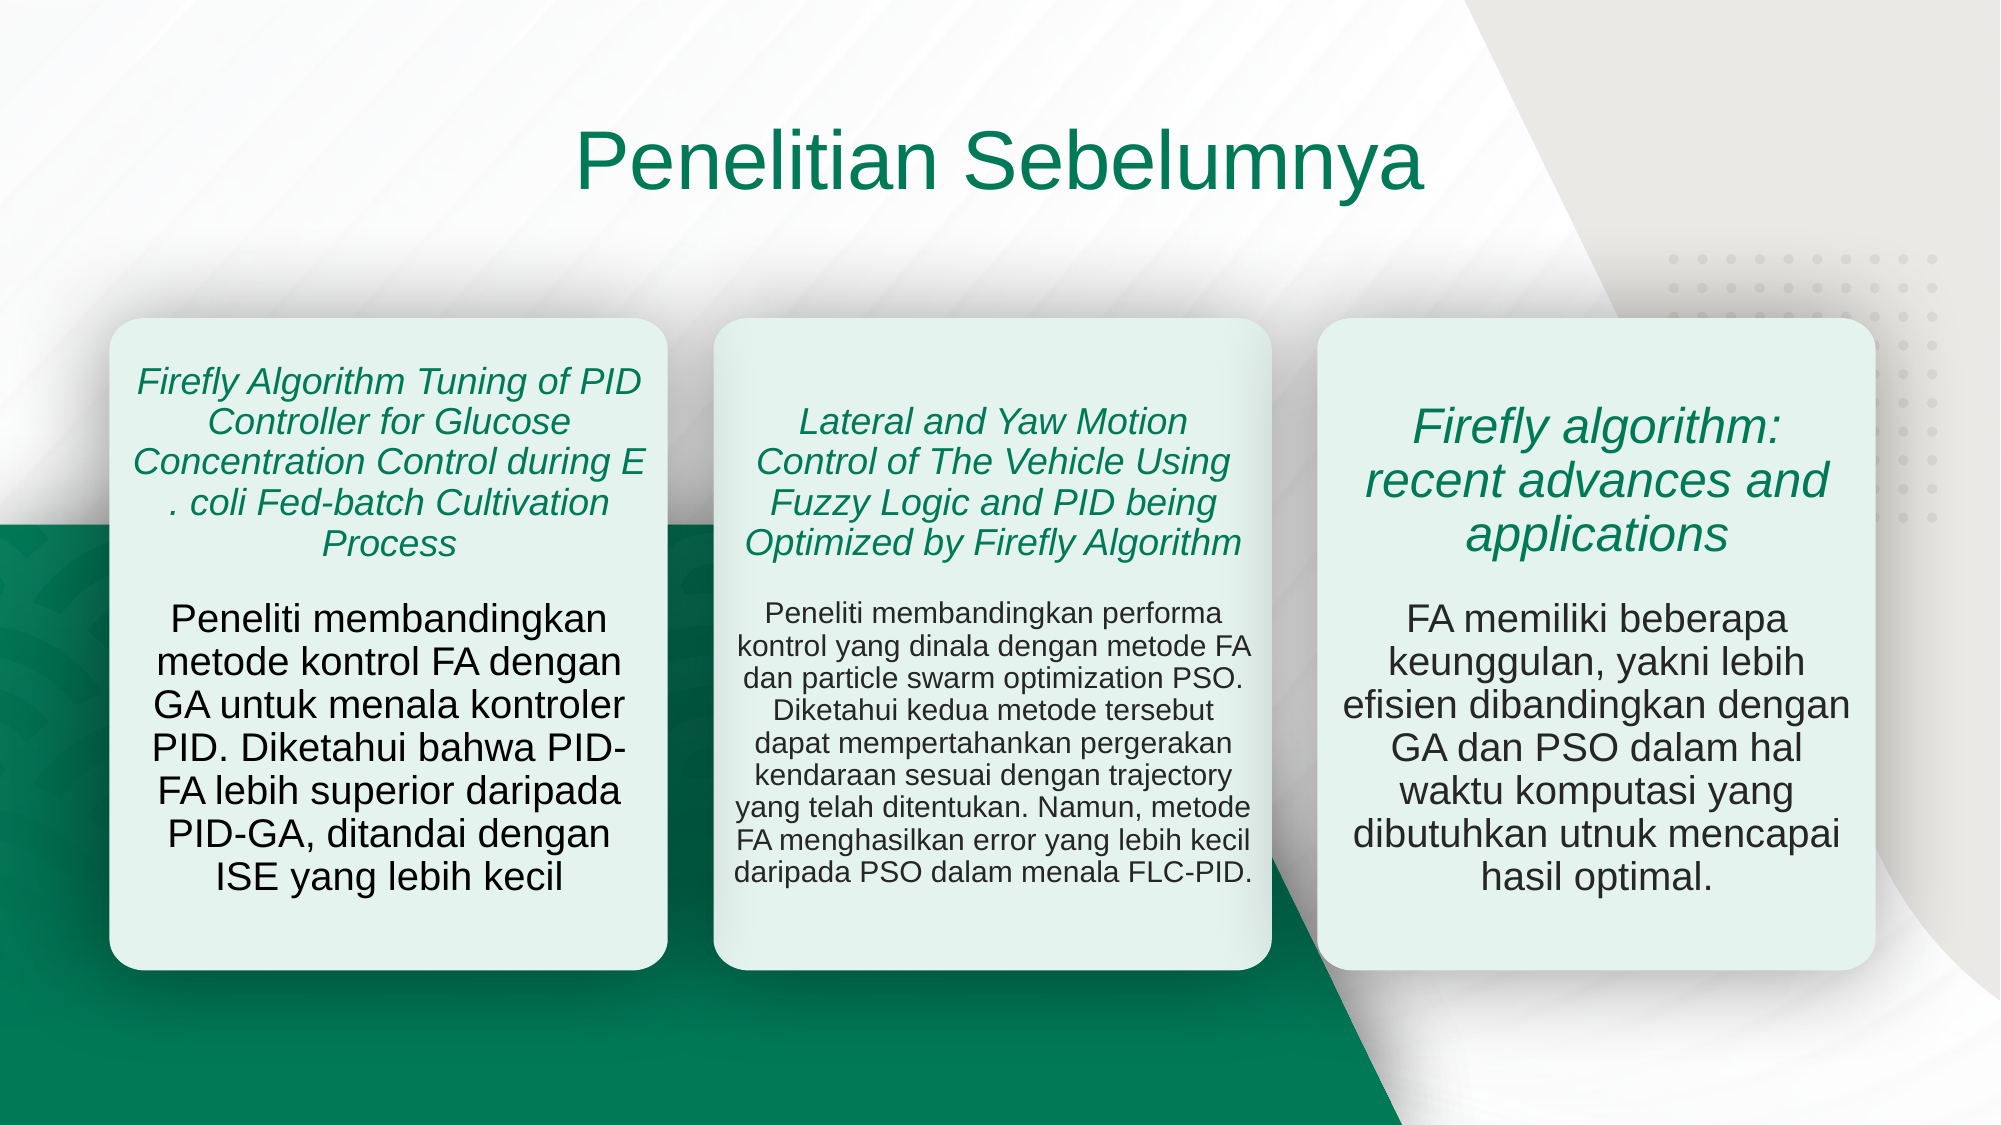

# Penelitian Sebelumnya
Firefly algorithm: recent advances and applications
Firefly Algorithm Tuning of PID Controller for Glucose Concentration Control during E . coli Fed-batch Cultivation Process
Lateral and Yaw Motion Control of The Vehicle Using Fuzzy Logic and PID being Optimized by Firefly Algorithm
Peneliti membandingkan metode kontrol FA dengan GA untuk menala kontroler PID. Diketahui bahwa PID-FA lebih superior daripada PID-GA, ditandai dengan ISE yang lebih kecil
Peneliti membandingkan performa kontrol yang dinala dengan metode FA dan particle swarm optimization PSO. Diketahui kedua metode tersebut dapat mempertahankan pergerakan kendaraan sesuai dengan trajectory yang telah ditentukan. Namun, metode FA menghasilkan error yang lebih kecil daripada PSO dalam menala FLC-PID.
FA memiliki beberapa keunggulan, yakni lebih efisien dibandingkan dengan GA dan PSO dalam hal waktu komputasi yang dibutuhkan utnuk mencapai hasil optimal.